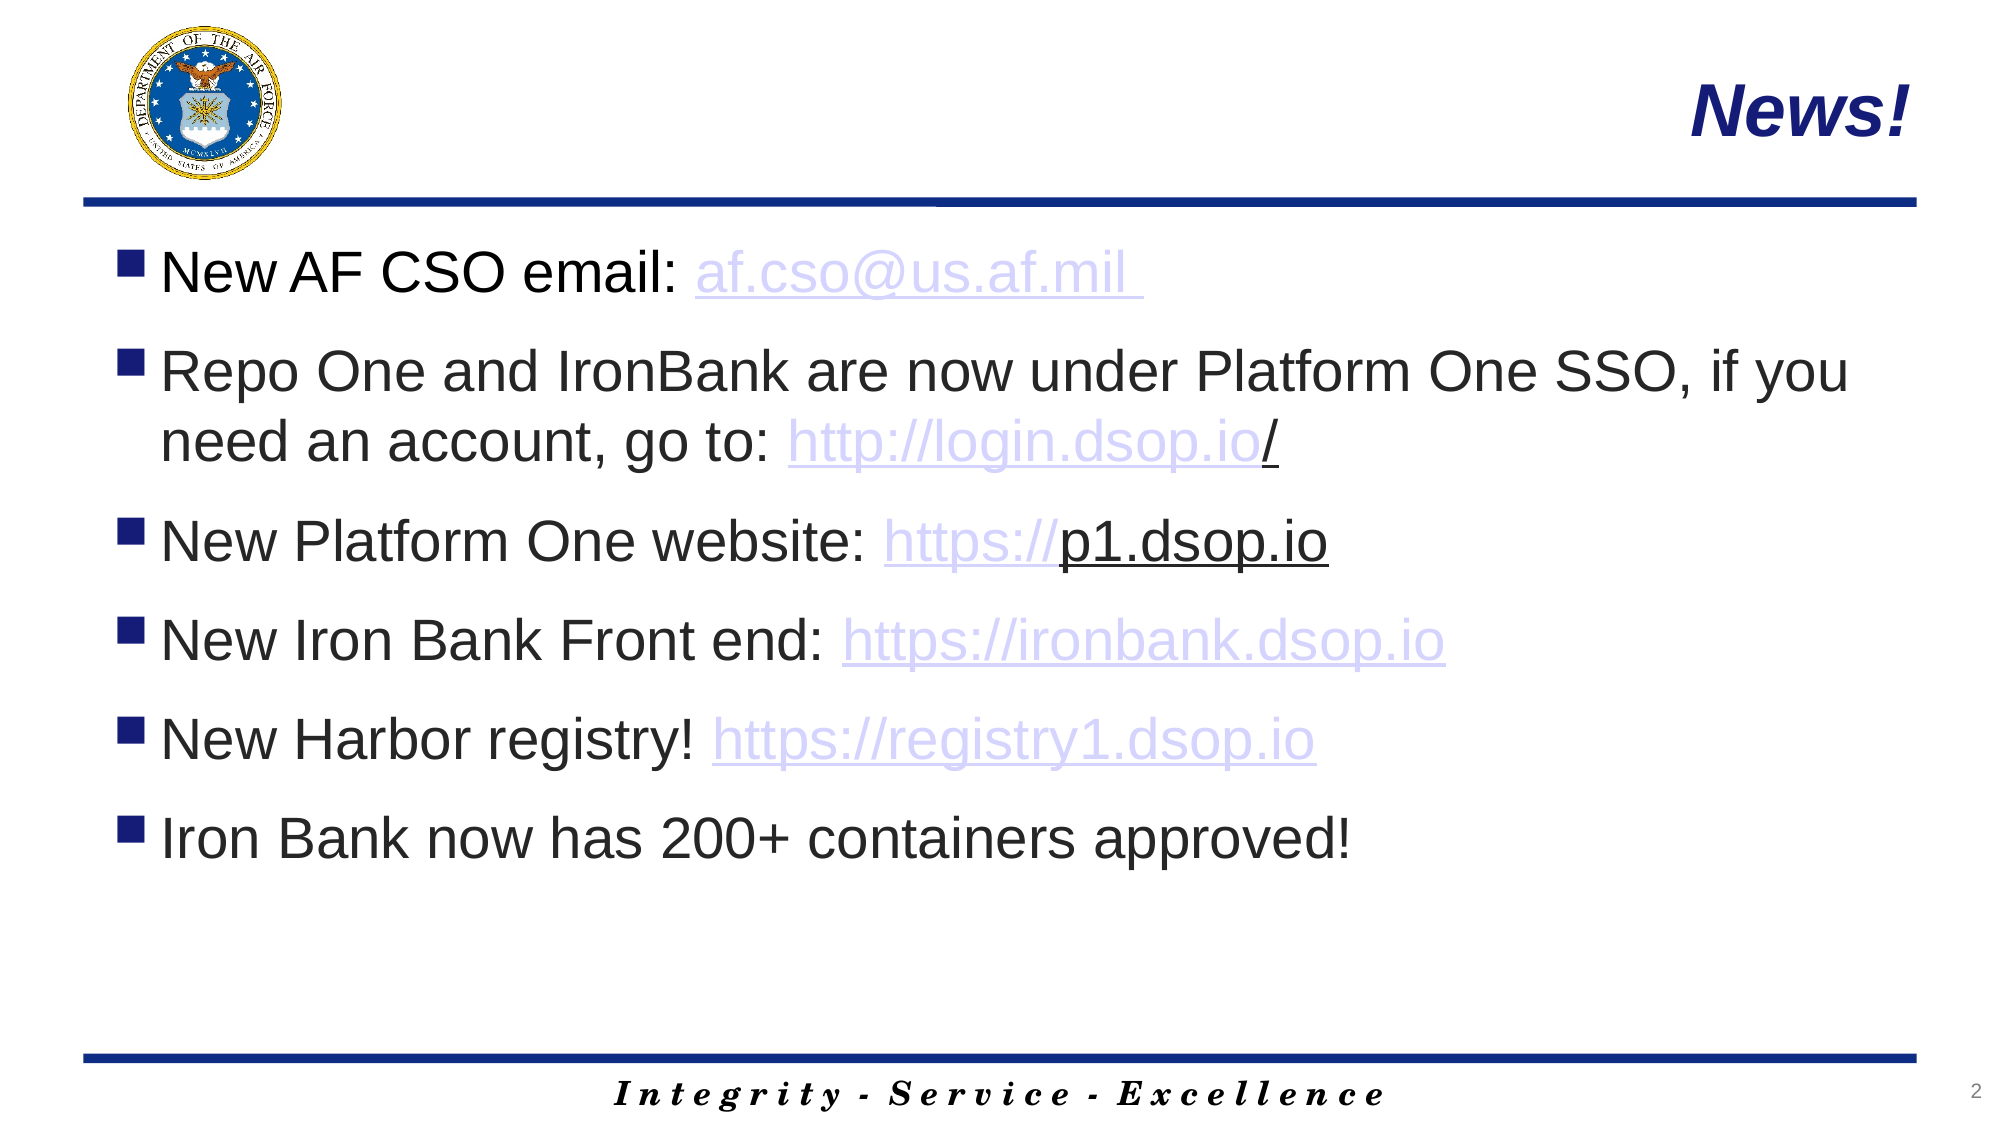

# News!
New AF CSO email: af.cso@us.af.mil
Repo One and IronBank are now under Platform One SSO, if you need an account, go to: http://login.dsop.io/
New Platform One website: https://p1.dsop.io
New Iron Bank Front end: https://ironbank.dsop.io
New Harbor registry! https://registry1.dsop.io
Iron Bank now has 200+ containers approved!

2